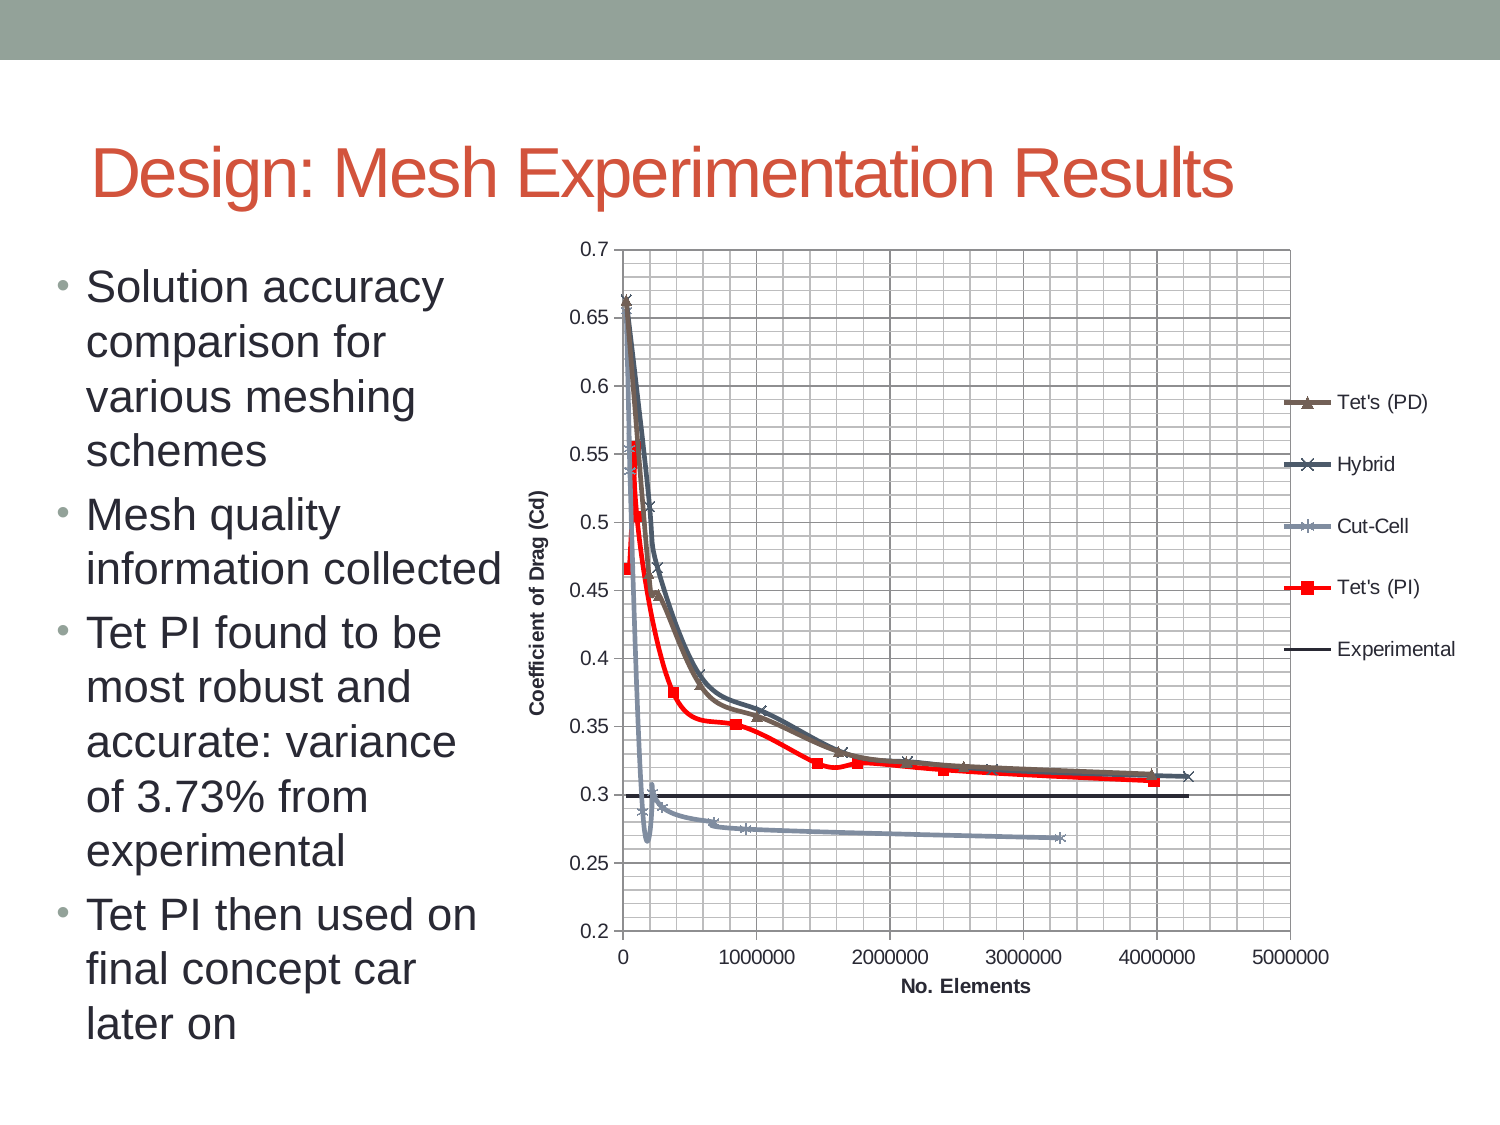

# Design: Mesh Experimentation Results

### Chart

| Category |  | Hybrid | Cut-Cell |  |  |
|---|---|---|---|---|---|
Solution accuracy comparison for various meshing schemes
Mesh quality information collected
Tet PI found to be most robust and accurate: variance of 3.73% from experimental
Tet PI then used on final concept car later on